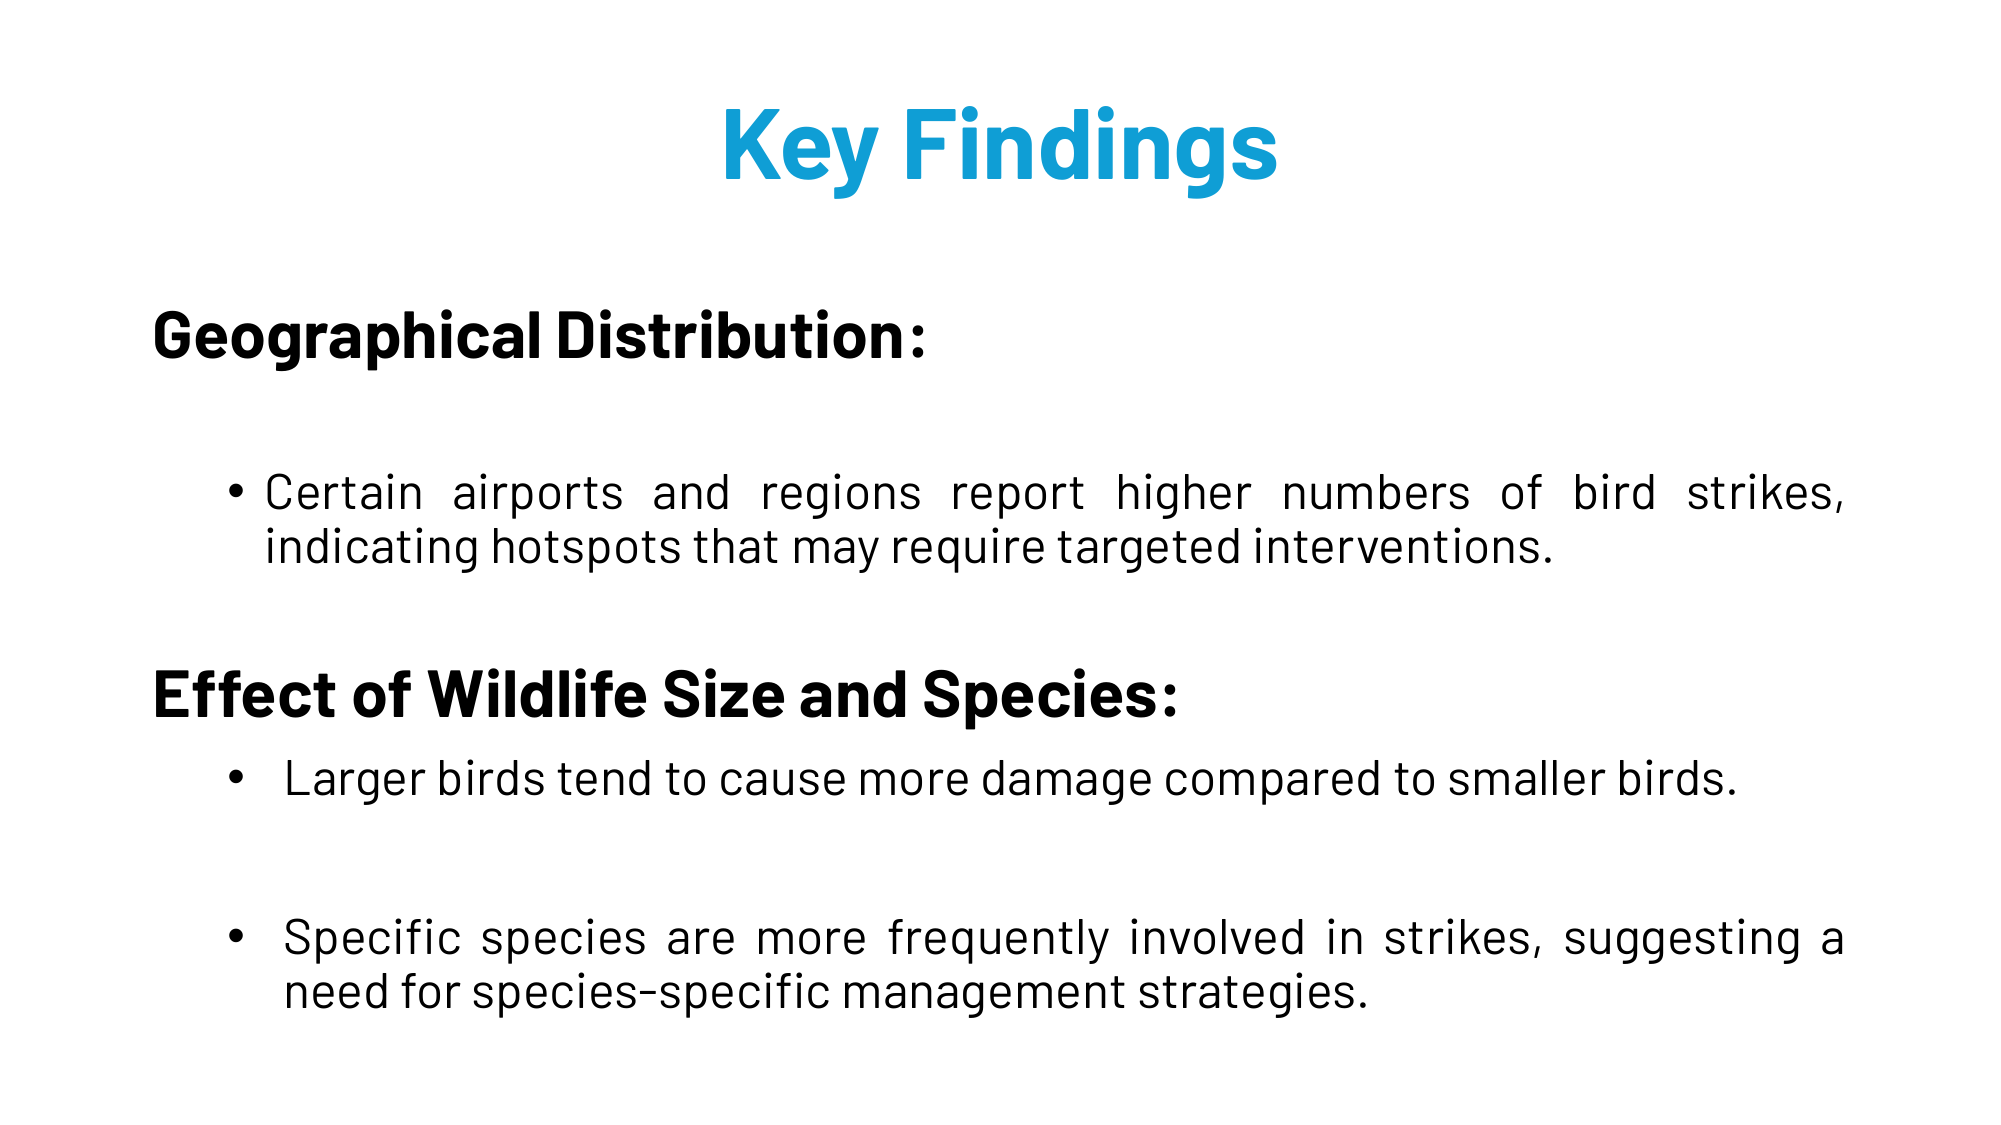

# Key Findings
Geographical Distribution:

Certain airports and regions report higher numbers of bird strikes, indicating hotspots that may require targeted interventions.

Effect of Wildlife Size and Species:
Larger birds tend to cause more damage compared to smaller birds.

Specific species are more frequently involved in strikes, suggesting a need for species-specific management strategies.